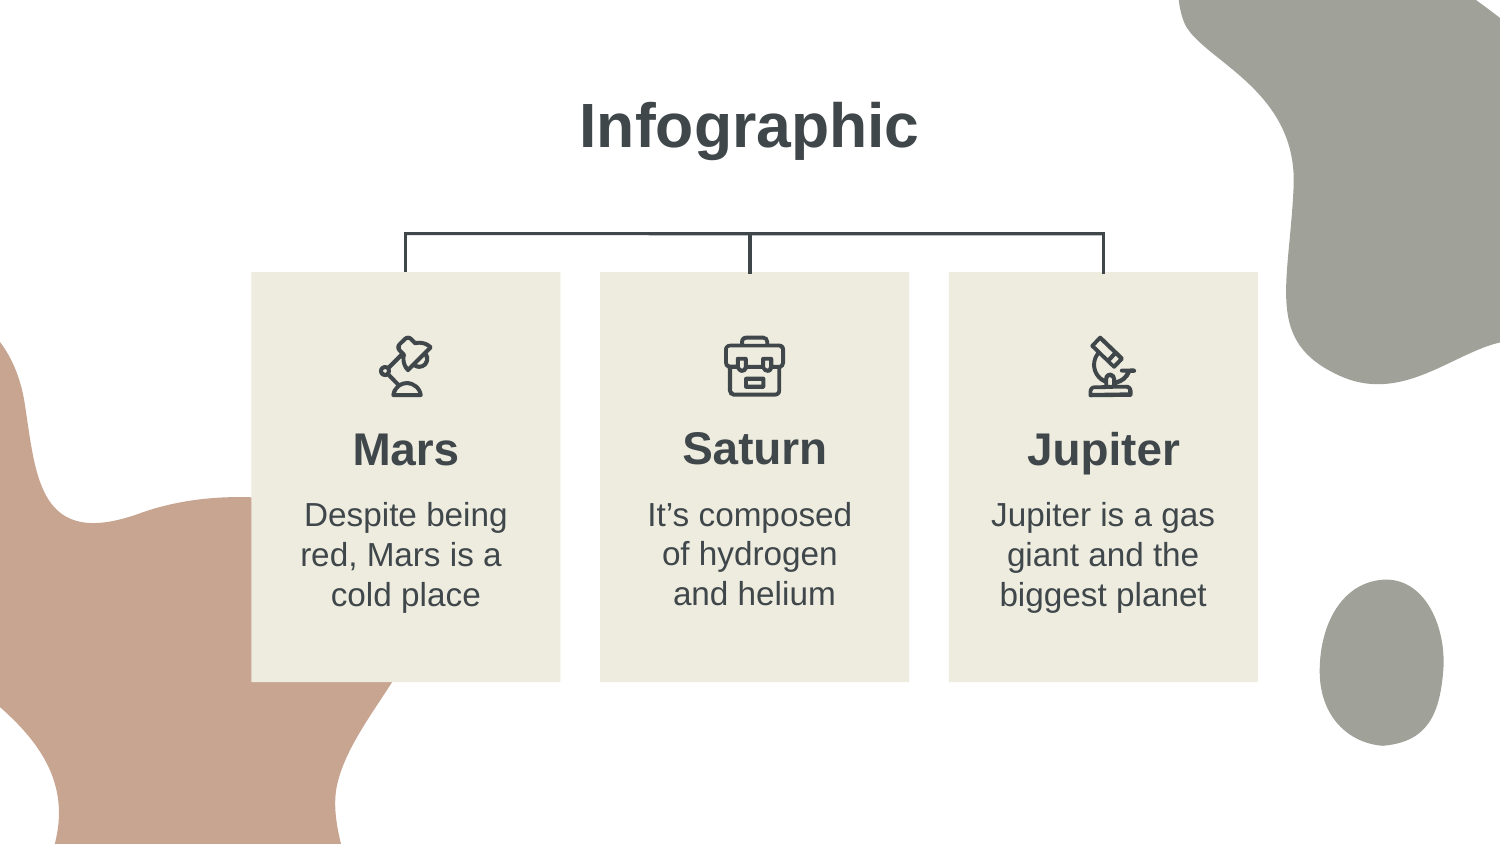

# Infographic

Saturn
Mars
Jupiter
It’s composed
of hydrogen
and helium
Despite being
red, Mars is a
cold place
Jupiter is a gas giant and the biggest planet